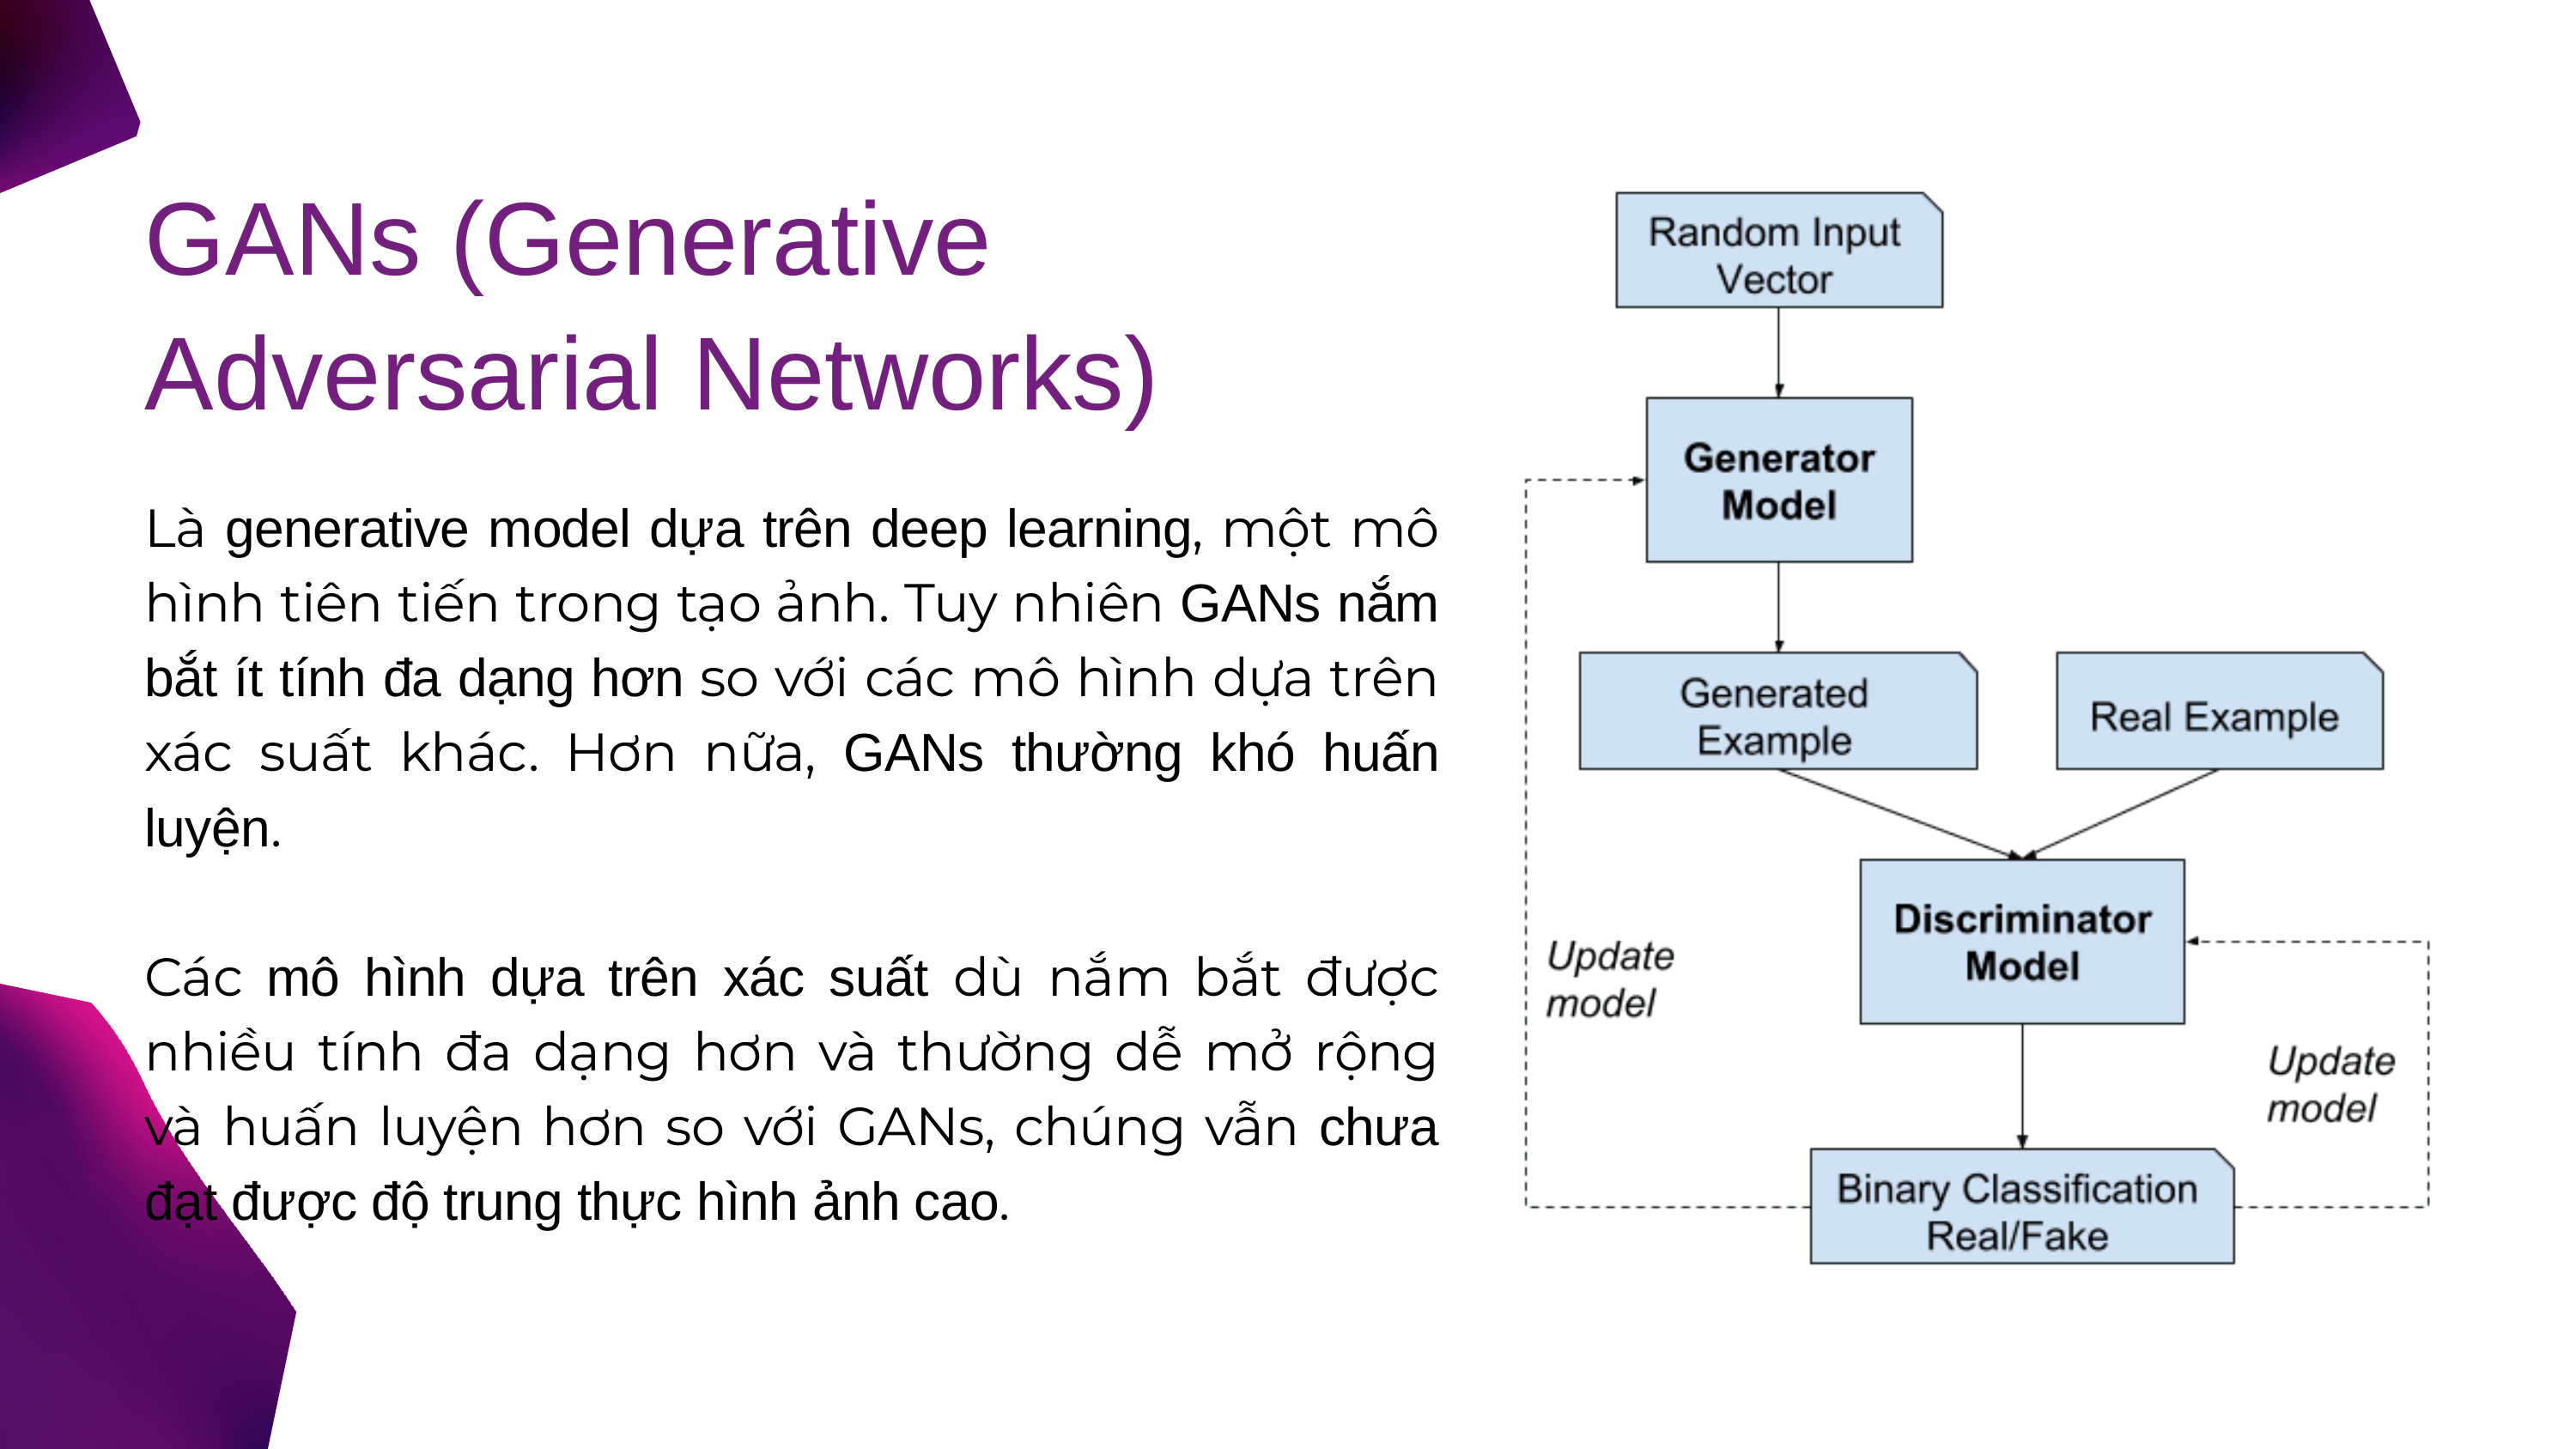

GANs (Generative Adversarial Networks)
Là generative model dựa trên deep learning, một mô hình tiên tiến trong tạo ảnh. Tuy nhiên GANs nắm bắt ít tính đa dạng hơn so với các mô hình dựa trên xác suất khác. Hơn nữa, GANs thường khó huấn luyện.

Các mô hình dựa trên xác suất dù nắm bắt được nhiều tính đa dạng hơn và thường dễ mở rộng và huấn luyện hơn so với GANs, chúng vẫn chưa đạt được độ trung thực hình ảnh cao.